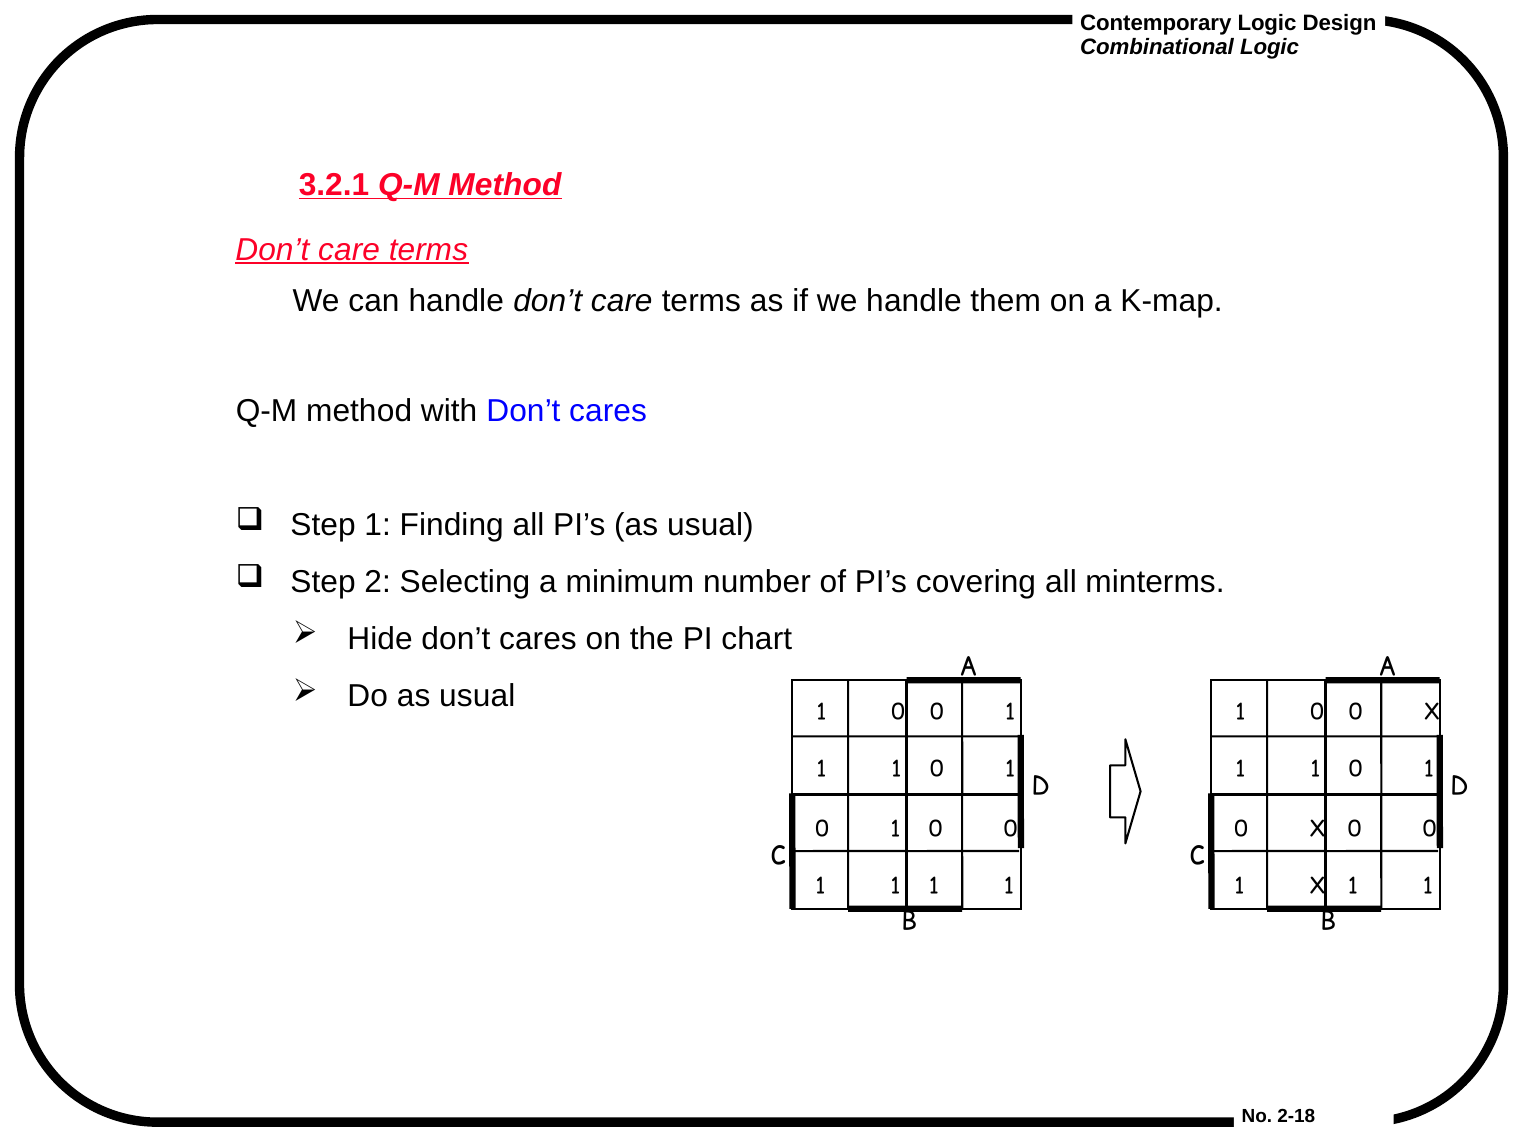

# 3.2.1 Q-M Method
Don’t care terms
We can handle don’t care terms as if we handle them on a K-map.
Q-M method with Don’t cares

Step 1: Finding all PI’s (as usual)
Step 2: Selecting a minimum number of PI’s covering all minterms.
Hide don’t cares on the PI chart
Do as usual
A

0	1
0	1
1	0
1	1

D

0	0
1	1
0	1
1	1
C

B

A

0	X
0	1
1	0
1	1

D

0	0
1	1
0	X
1	X
C

B